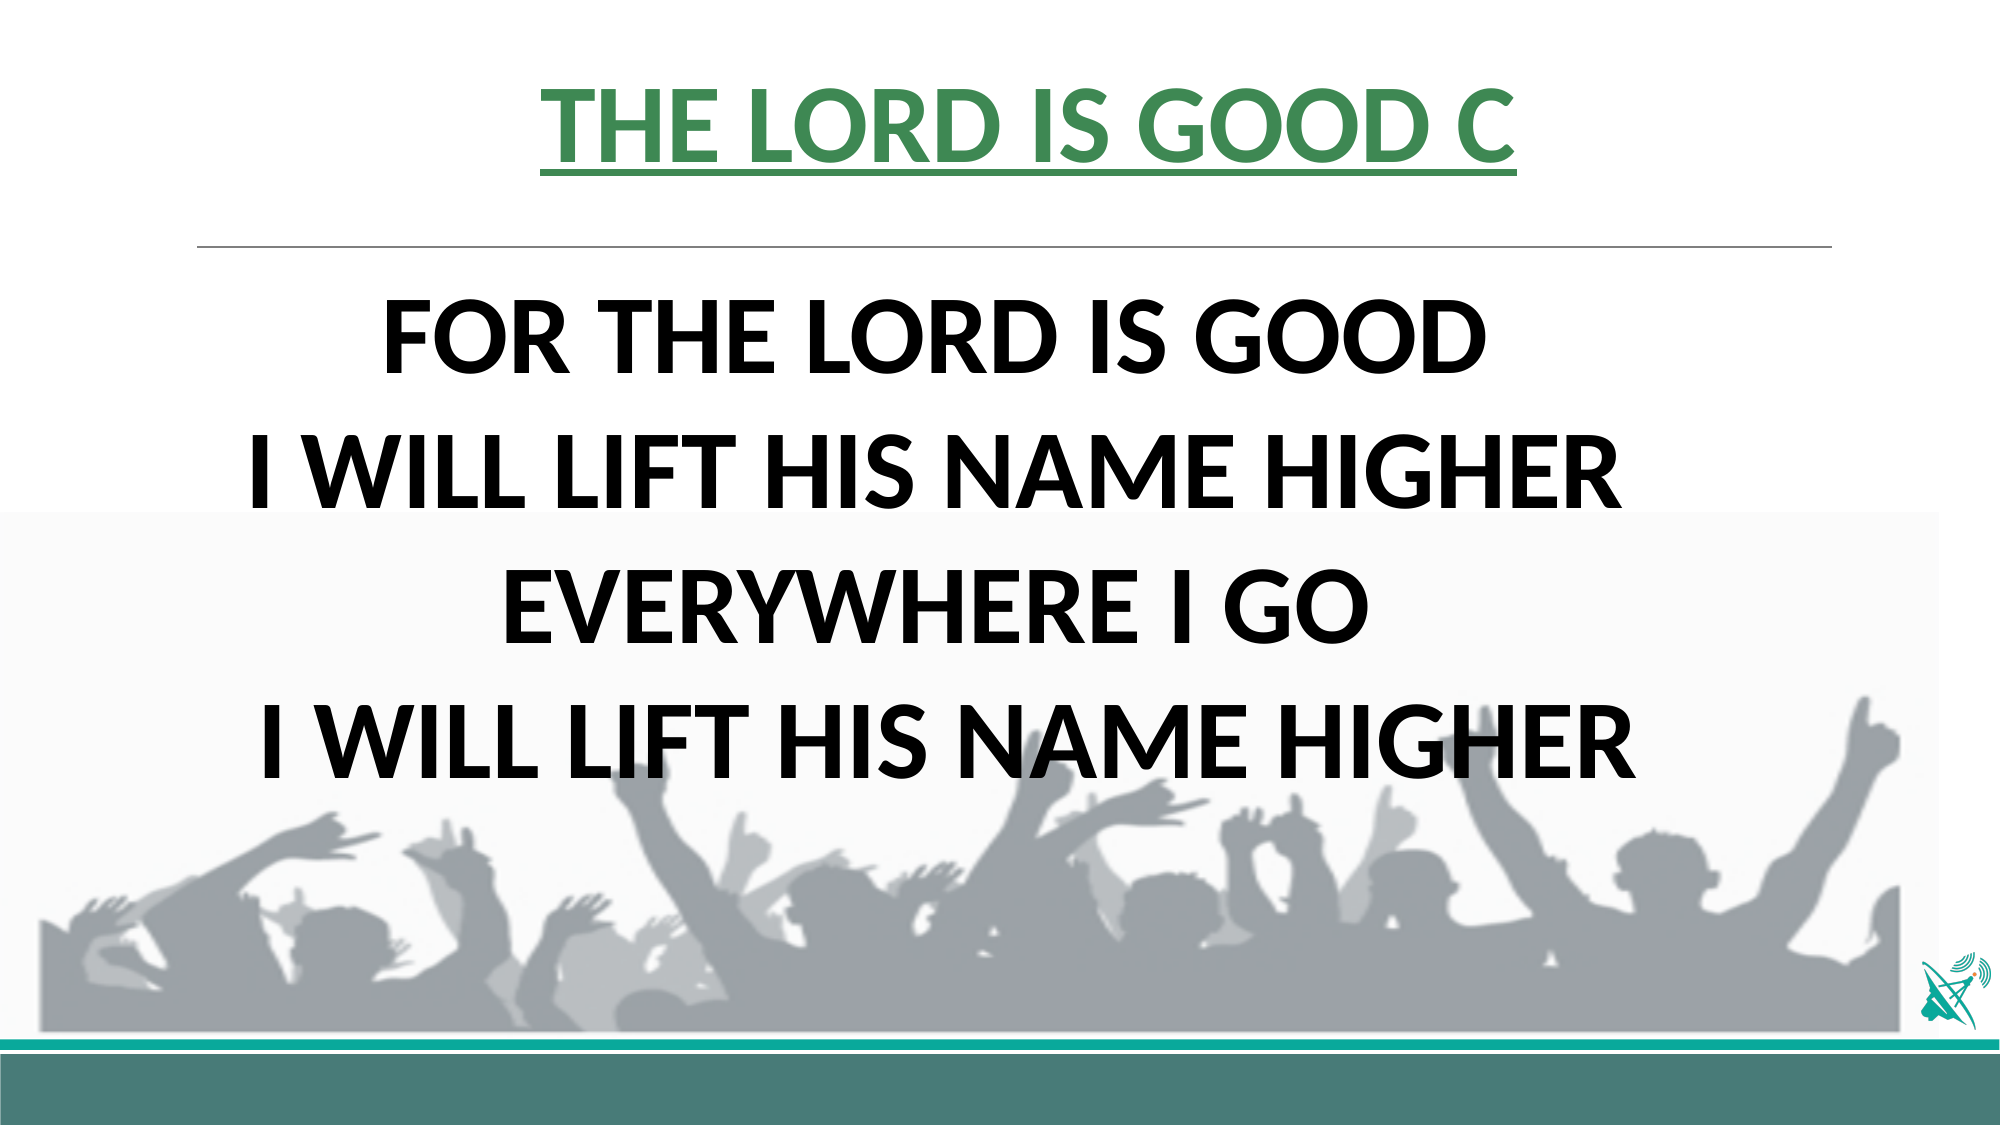

# THE LORD IS GOOD C
FOR THE LORD IS GOOD
I WILL LIFT HIS NAME HIGHER
EVERYWHERE I GO
I WILL LIFT HIS NAME HIGHER